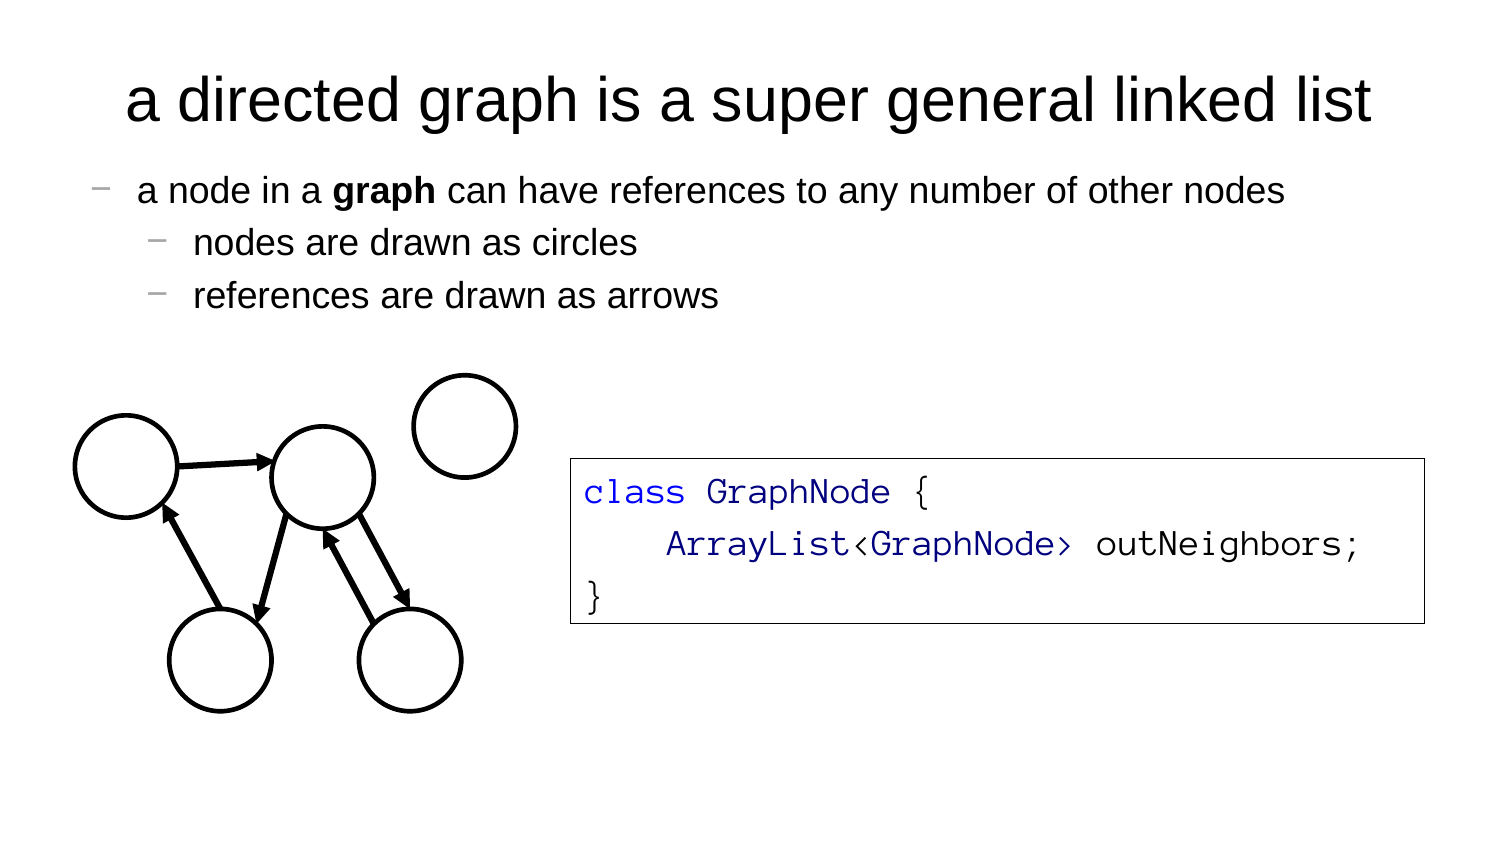

# a directed graph is a super general linked list
a node in a graph can have references to any number of other nodes
nodes are drawn as circles
references are drawn as arrows

class GraphNode {
    ArrayList<GraphNode> outNeighbors;
}